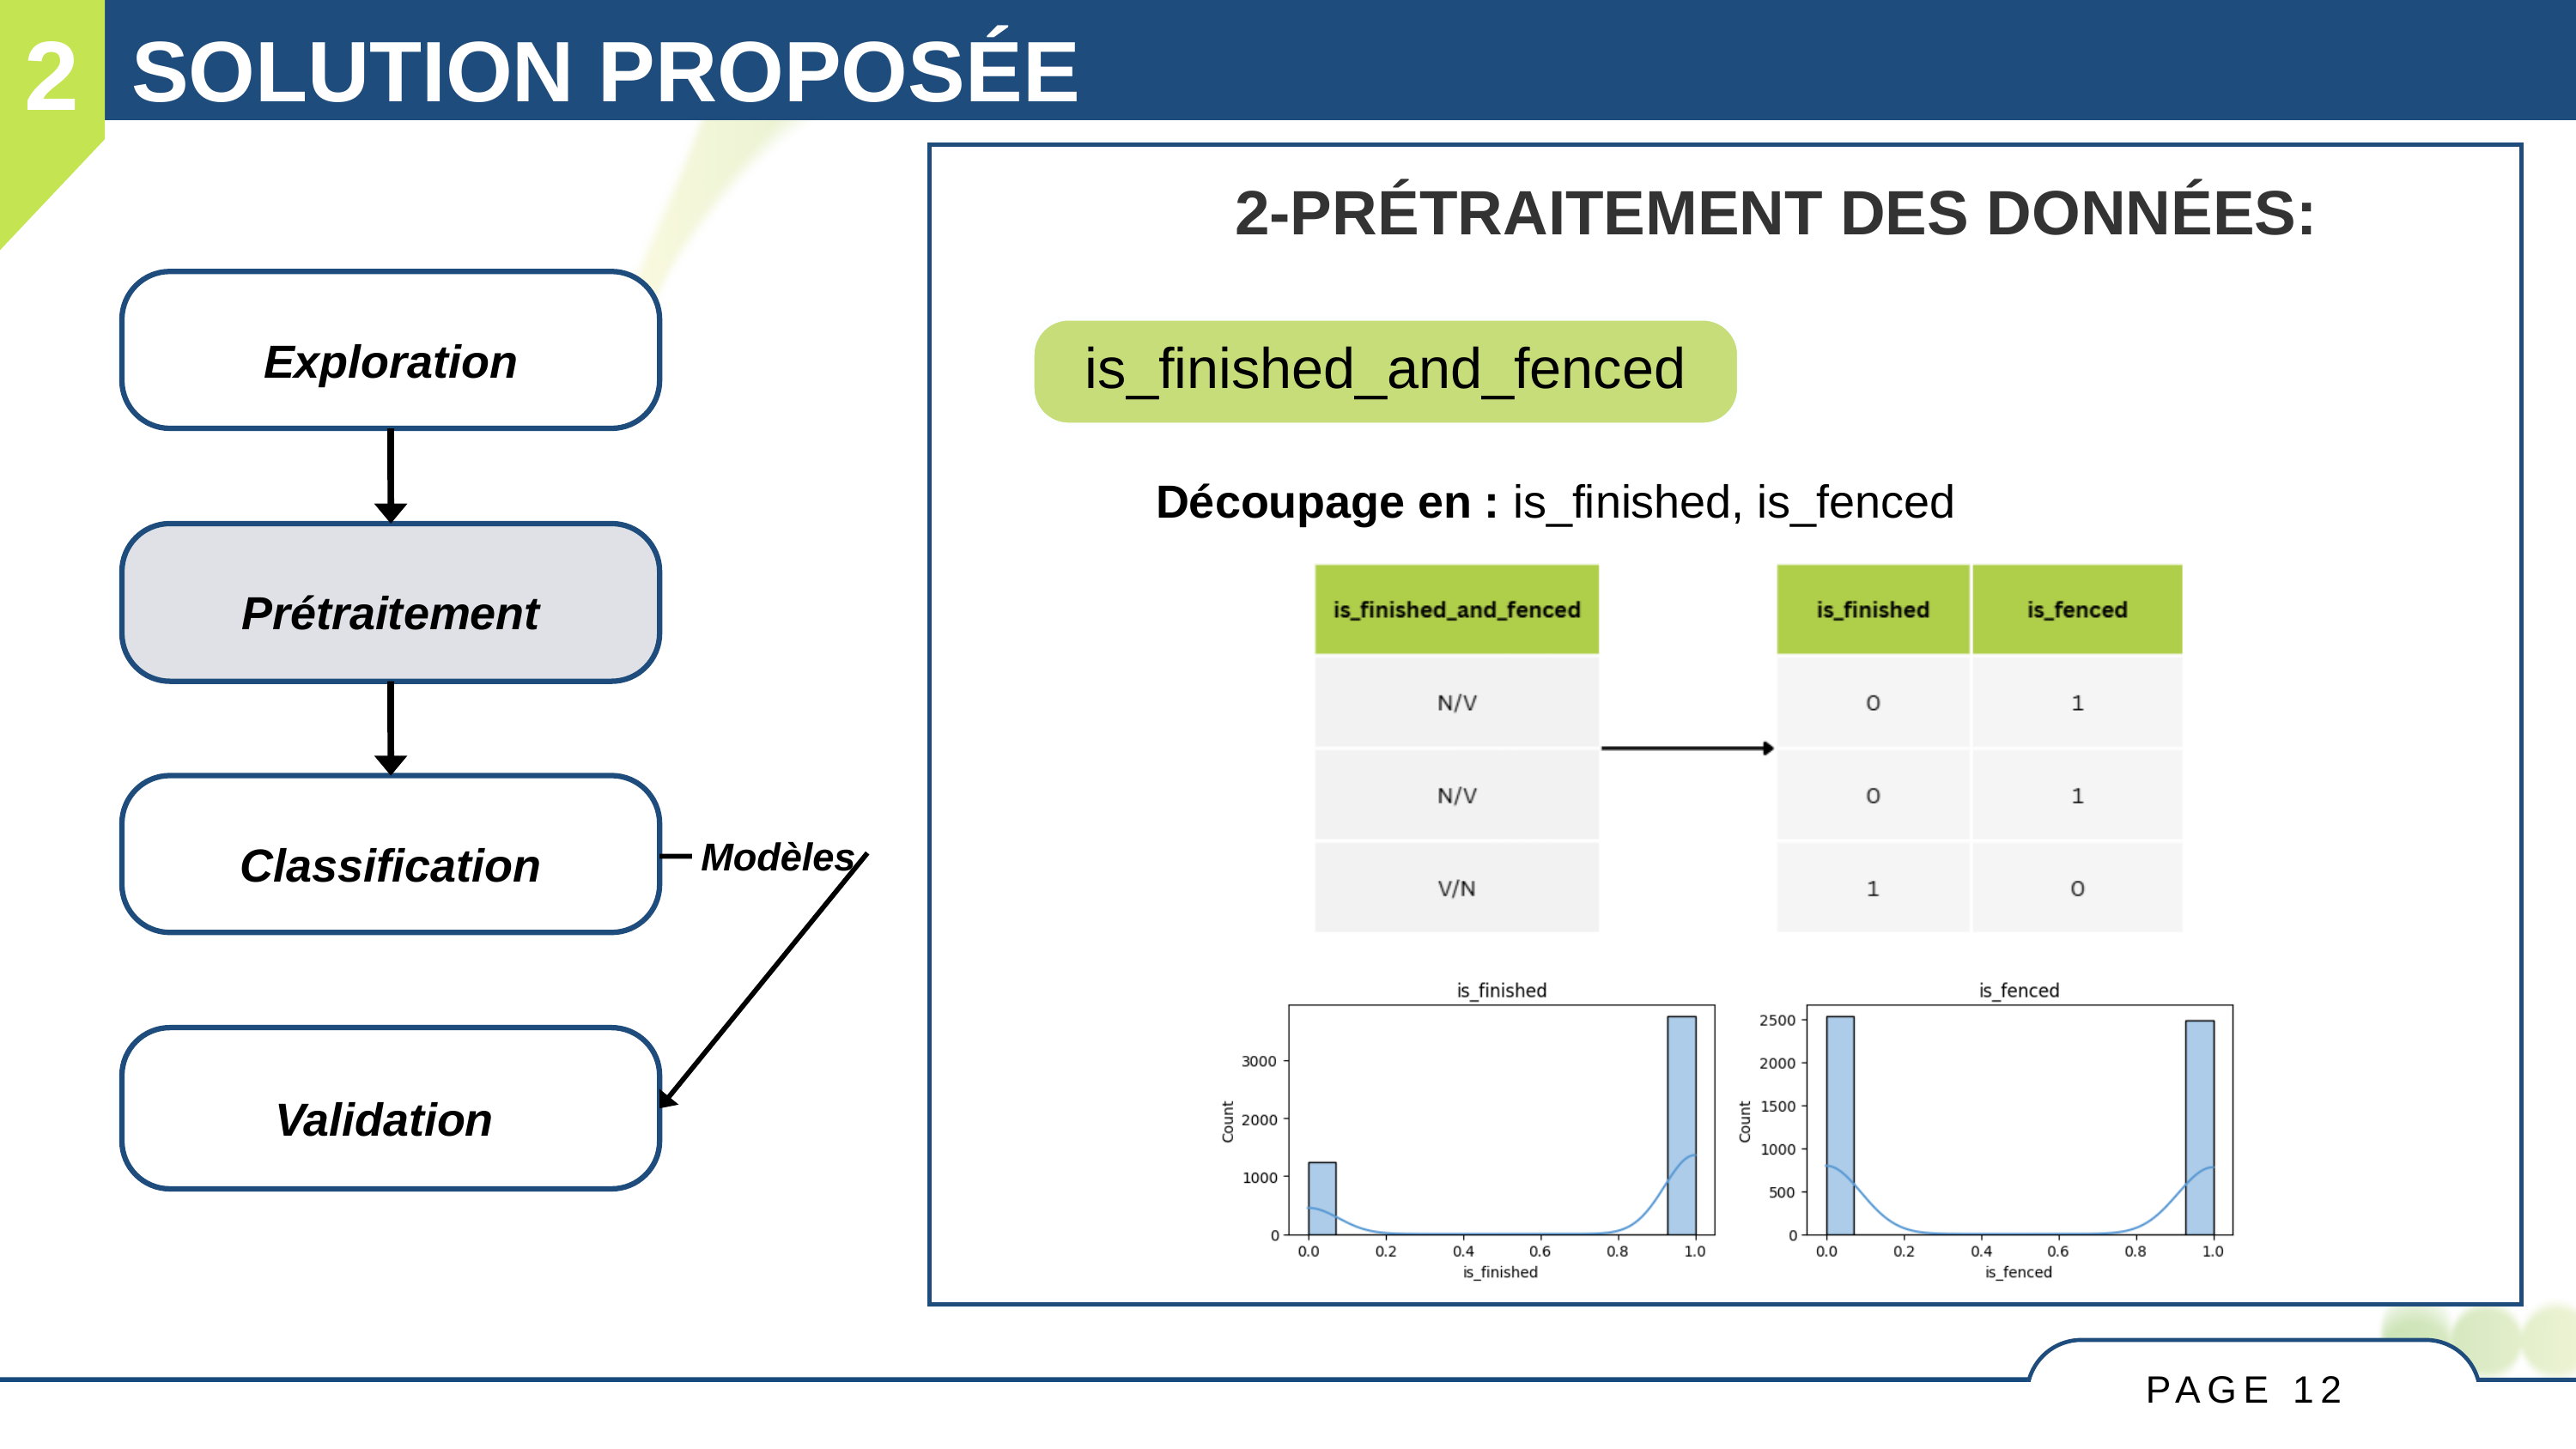

2

SOLUTION PROPOSÉE

2-PRÉTRAITEMENT DES DONNÉES:

Exploration

Prétraitement

  Modèles
Classification

Validation

is_finished_and_fenced

Découpage en : is_finished, is_fenced

PAGE 12